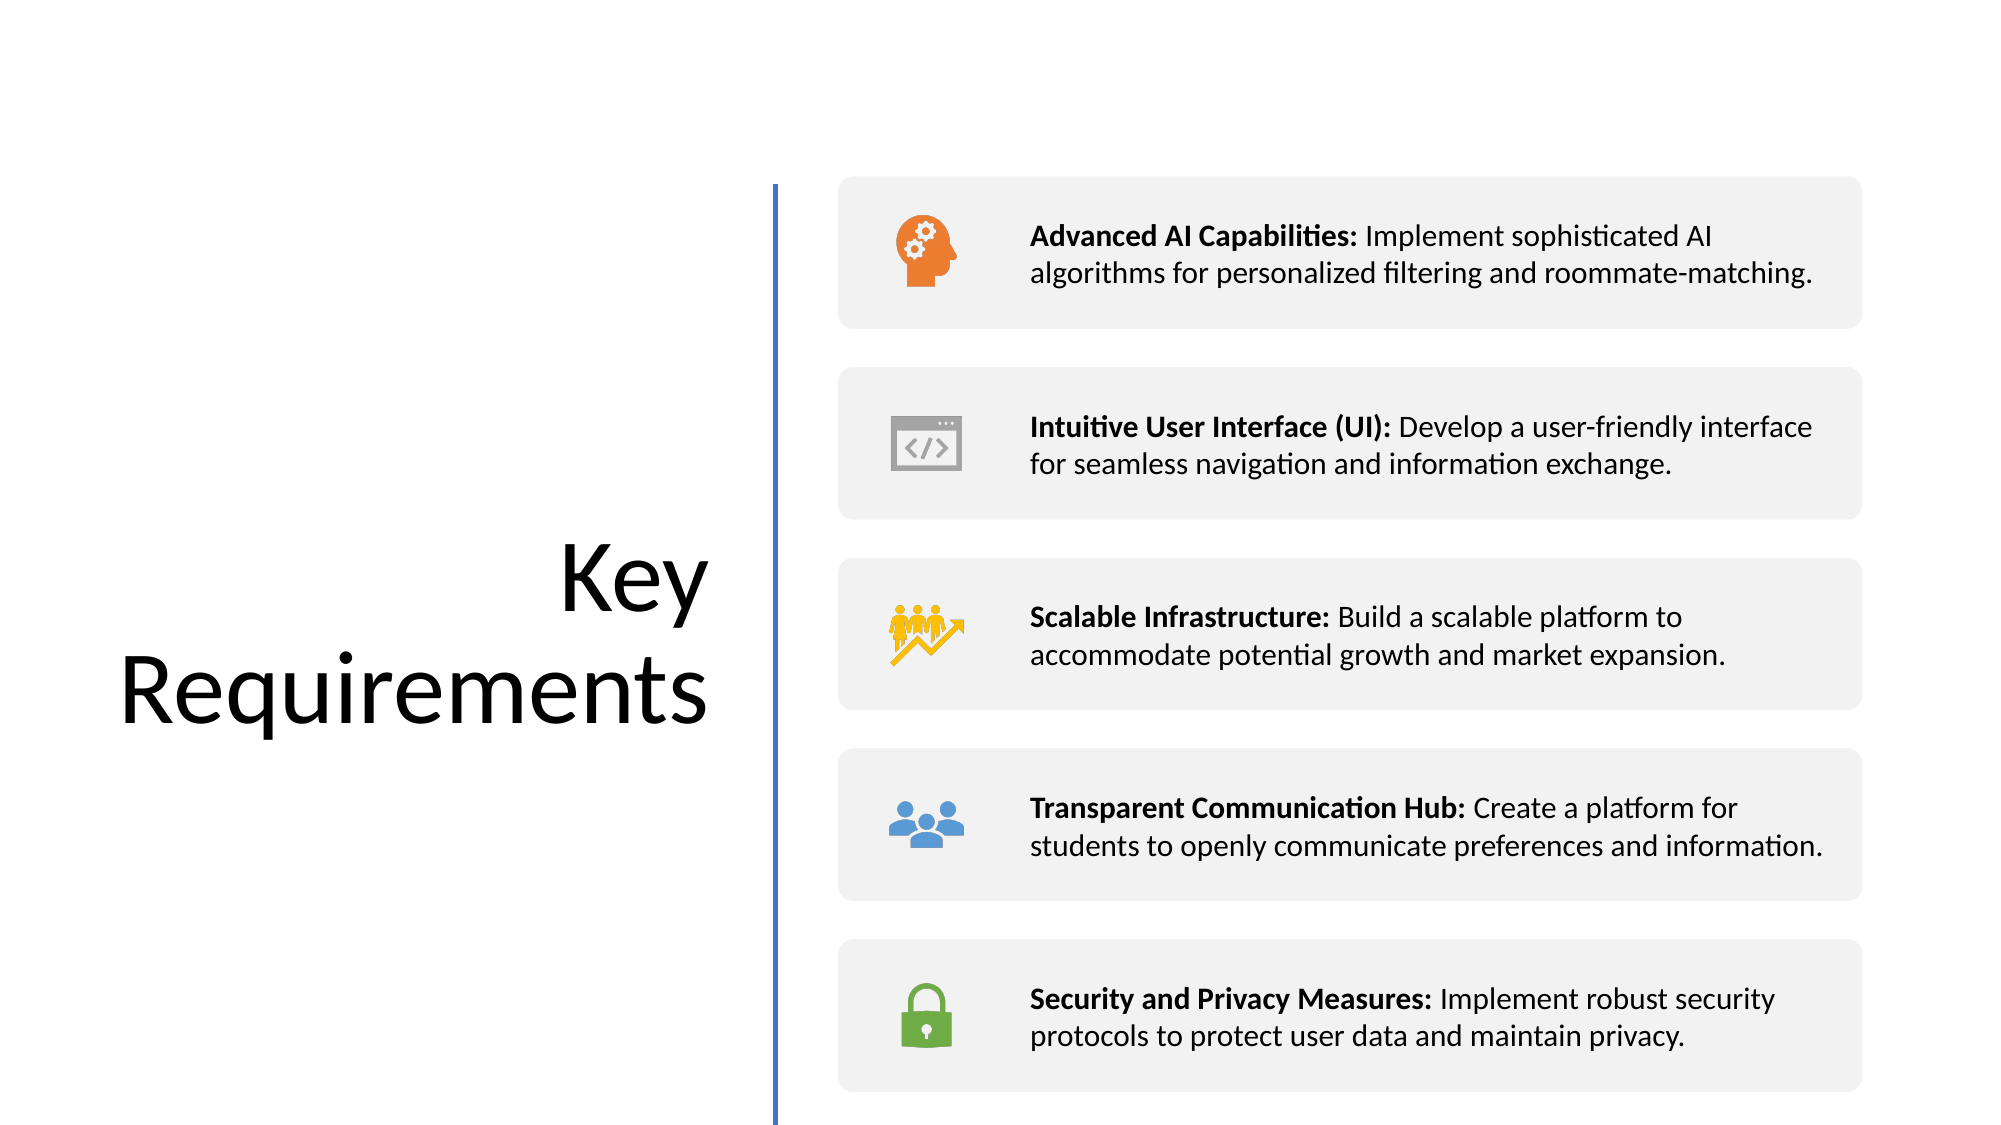

# Key Requirements
Advanced AI Capabilities: Implement sophisticated AI algorithms for personalized filtering and roommate-matching.
Intuitive User Interface (UI): Develop a user-friendly interface for seamless navigation and information exchange.
Scalable Infrastructure: Build a scalable platform to accommodate potential growth and market expansion.
Transparent Communication Hub: Create a platform for students to openly communicate preferences and information.
Security and Privacy Measures: Implement robust security protocols to protect user data and maintain privacy.